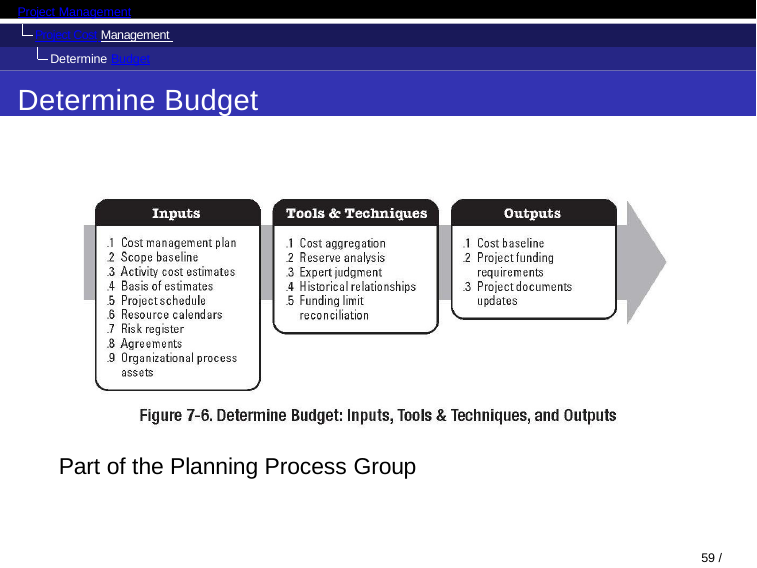

Project Management
Project Cost Management  Determine Budget

Determine Budget

Part of the Planning Process Group
59 / 128